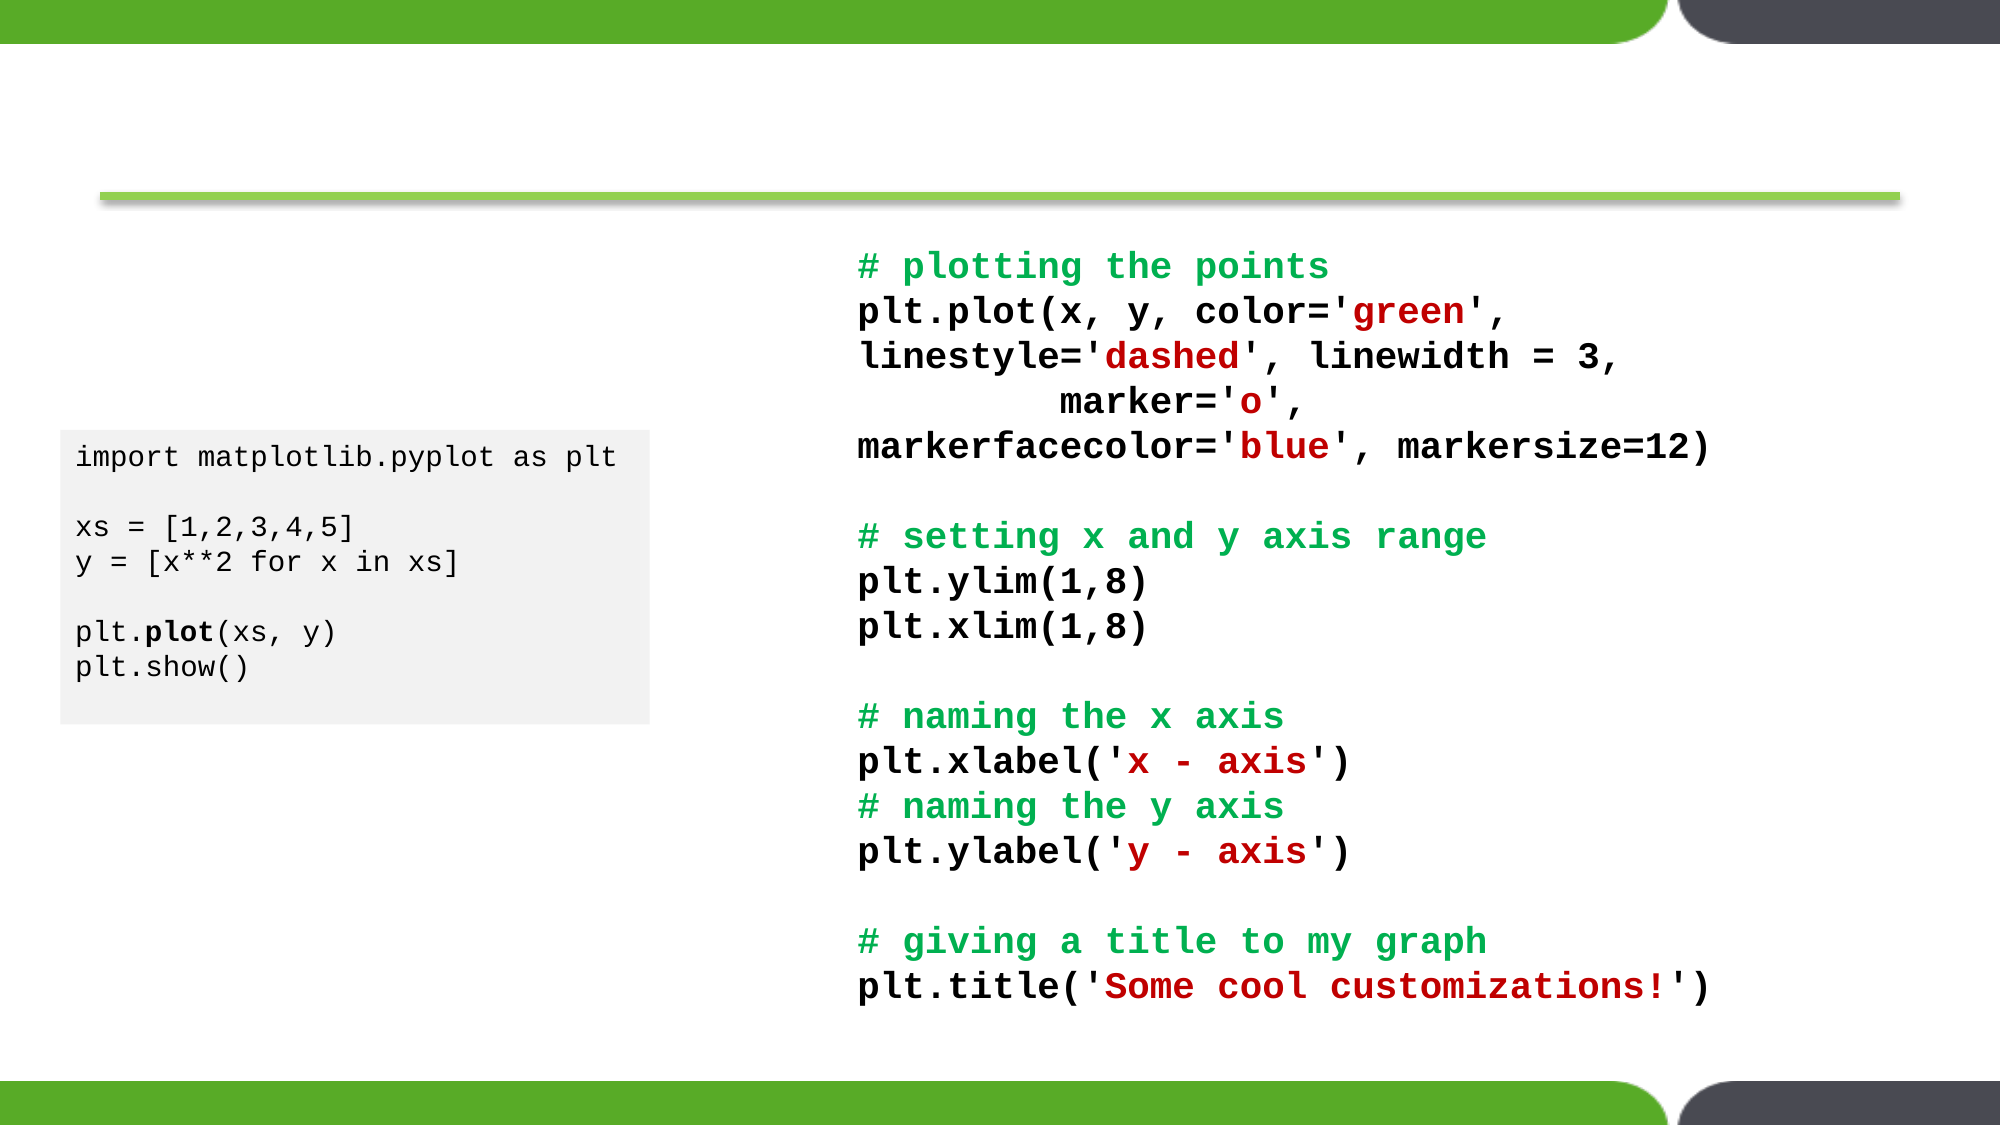

# plotting the points
plt.plot(x, y, color='green', linestyle='dashed', linewidth = 3,
         marker='o', markerfacecolor='blue', markersize=12)

# setting x and y axis range
plt.ylim(1,8)
plt.xlim(1,8)

# naming the x axis
plt.xlabel('x - axis')
# naming the y axis
plt.ylabel('y - axis')

# giving a title to my graph
plt.title('Some cool customizations!')
import matplotlib.pyplot as plt

xs = [1,2,3,4,5]
y = [x**2 for x in xs]

plt.plot(xs, y)
plt.show()